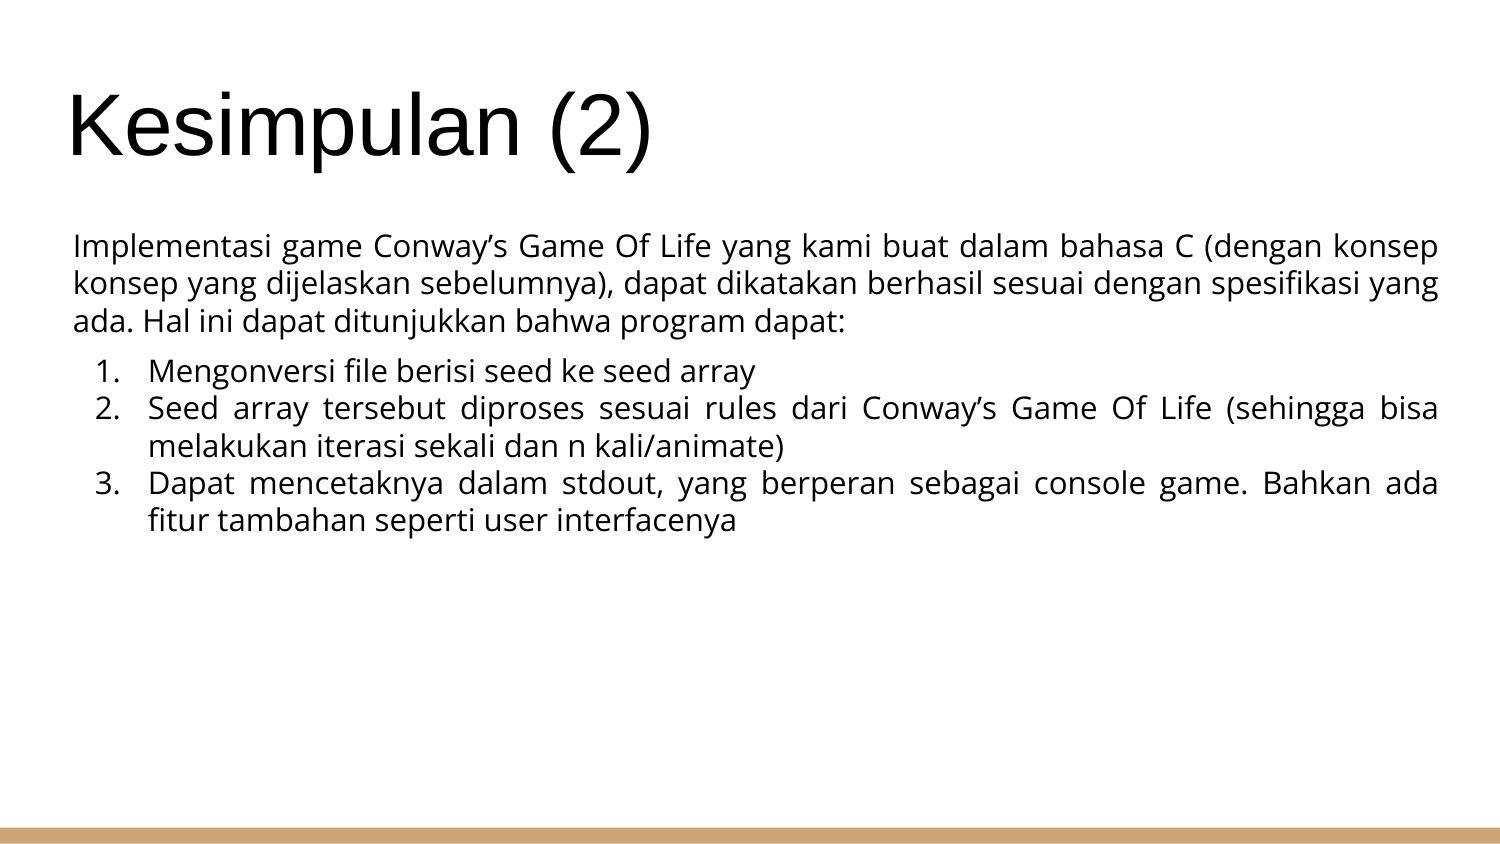

# Kesimpulan (2)
Implementasi game Conway’s Game Of Life yang kami buat dalam bahasa C (dengan konsep konsep yang dijelaskan sebelumnya), dapat dikatakan berhasil sesuai dengan spesifikasi yang ada. Hal ini dapat ditunjukkan bahwa program dapat:
Mengonversi file berisi seed ke seed array
Seed array tersebut diproses sesuai rules dari Conway’s Game Of Life (sehingga bisa melakukan iterasi sekali dan n kali/animate)
Dapat mencetaknya dalam stdout, yang berperan sebagai console game. Bahkan ada fitur tambahan seperti user interfacenya